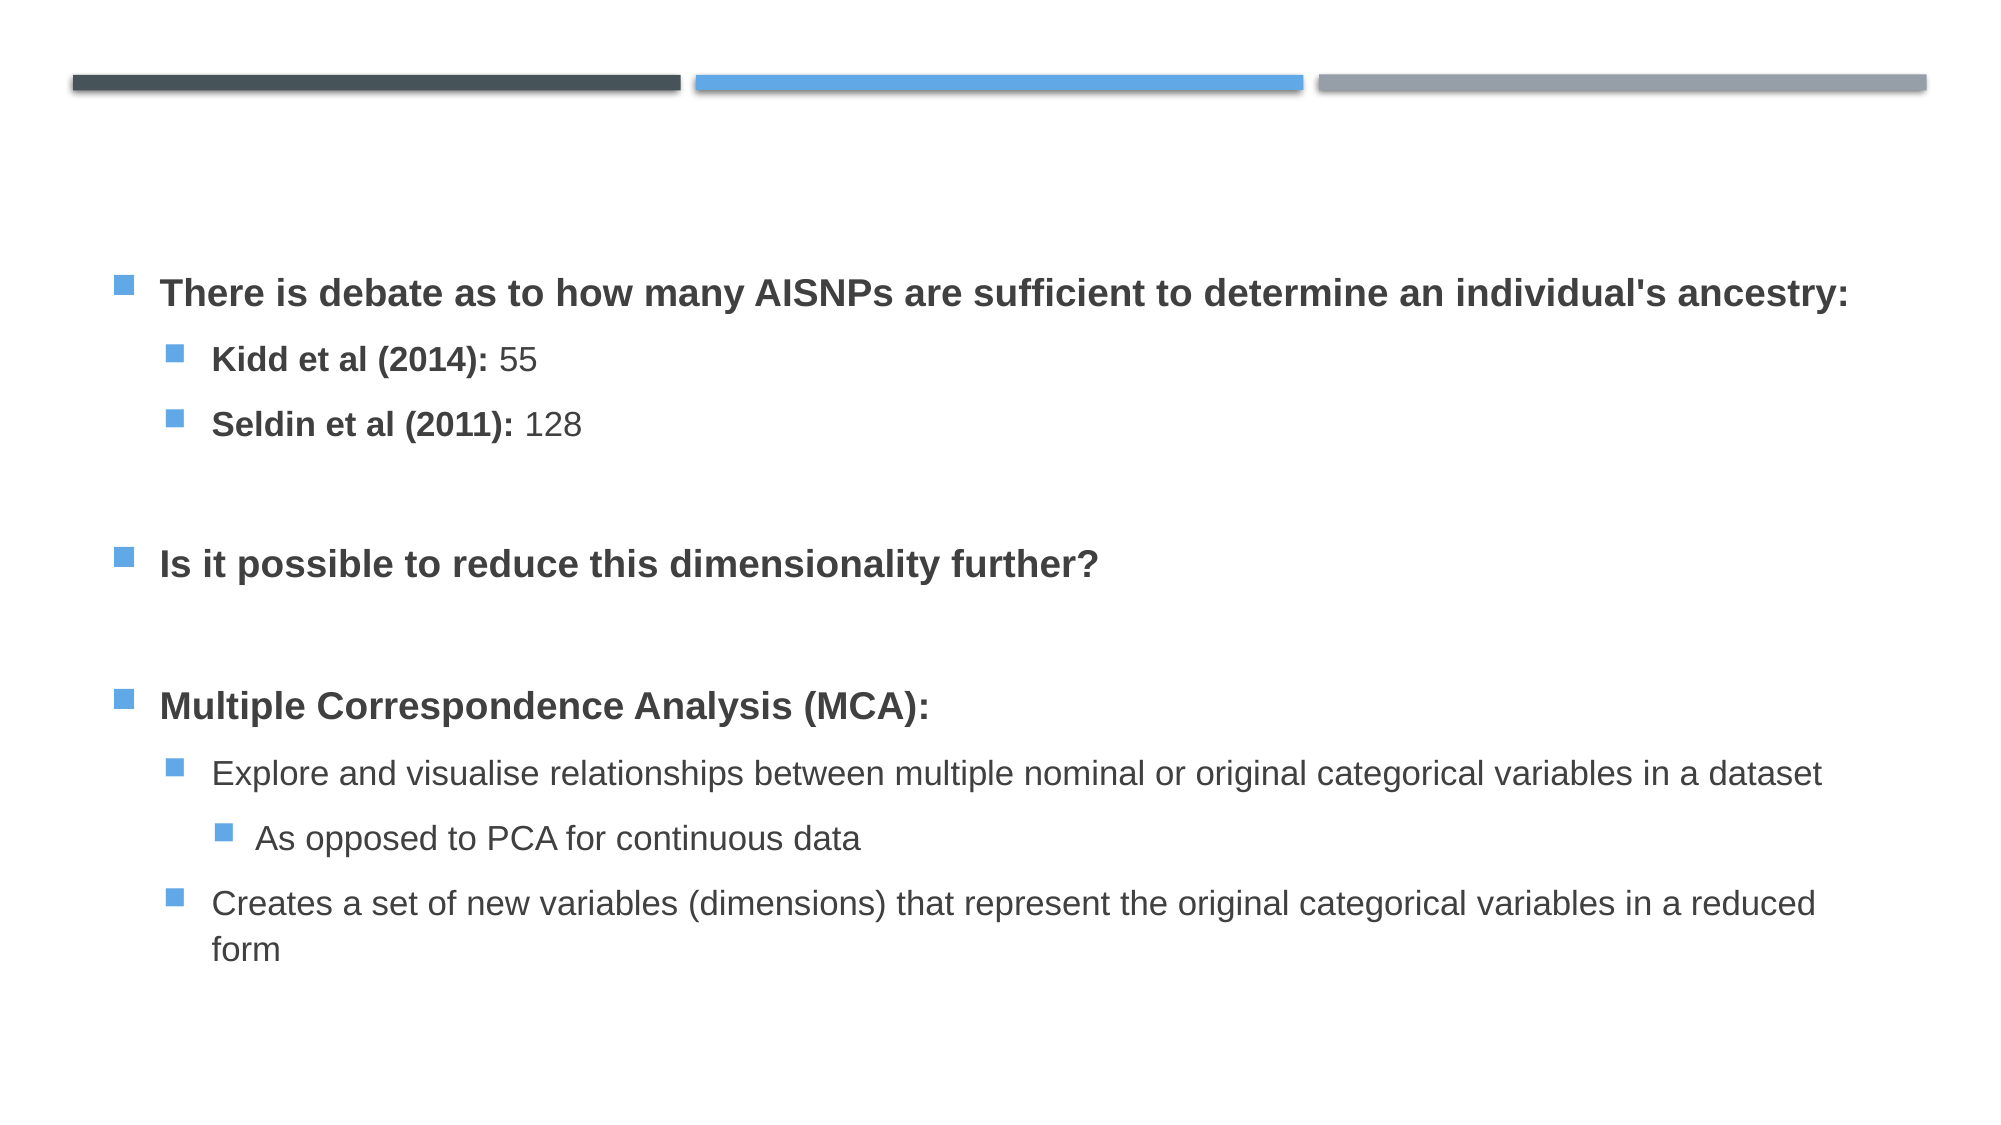

#
There is debate as to how many AISNPs are sufficient to determine an individual's ancestry:
Kidd et al (2014): 55
Seldin et al (2011): 128

Is it possible to reduce this dimensionality further?

Multiple Correspondence Analysis (MCA):
Explore and visualise relationships between multiple nominal or original categorical variables in a dataset
As opposed to PCA for continuous data
Creates a set of new variables (dimensions) that represent the original categorical variables in a reduced form